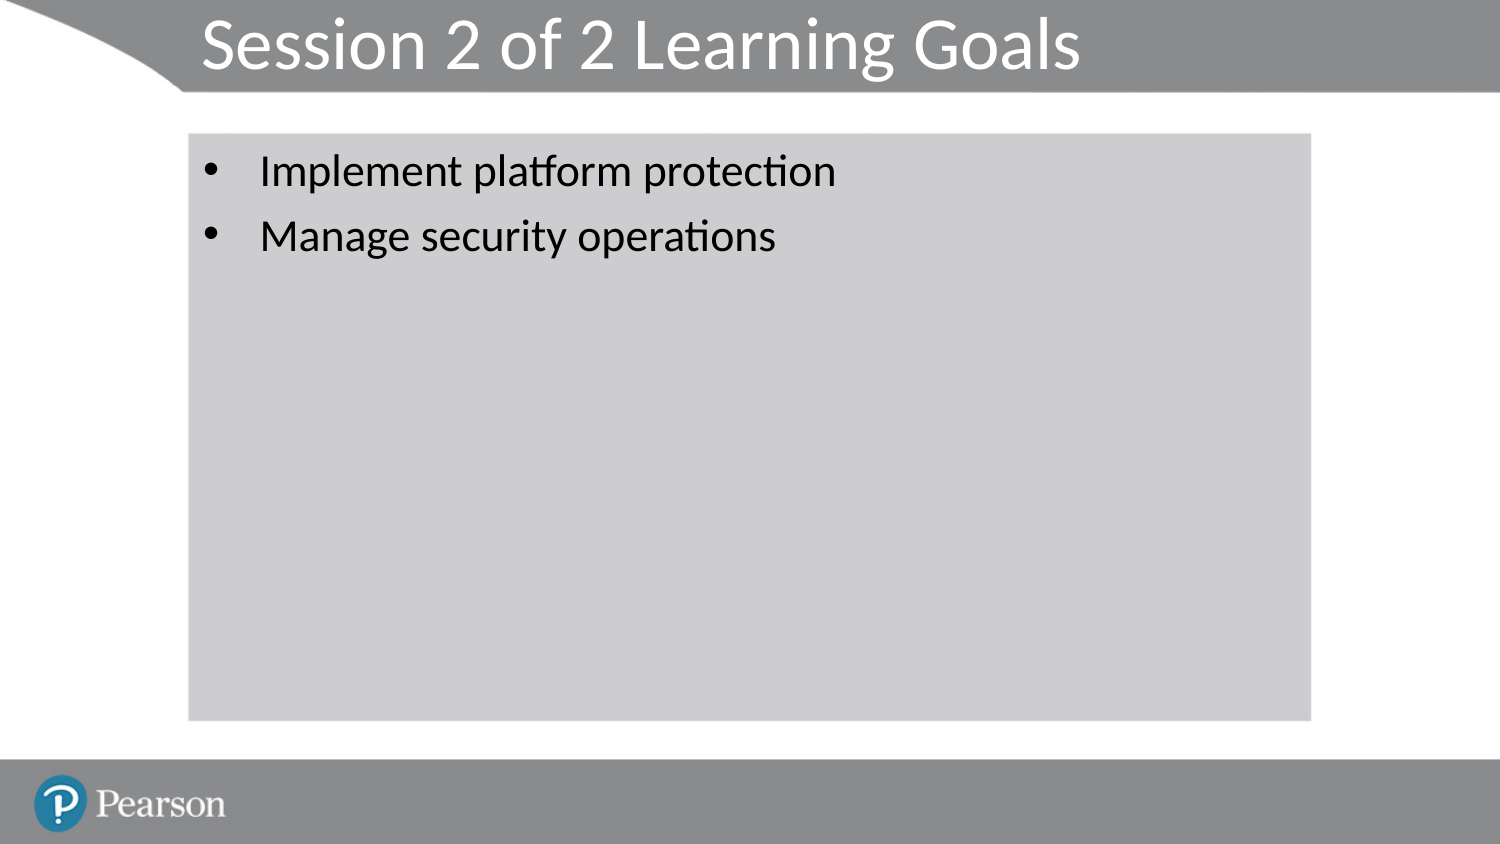

# Session 2 of 2 Learning Goals
Implement platform protection
Manage security operations